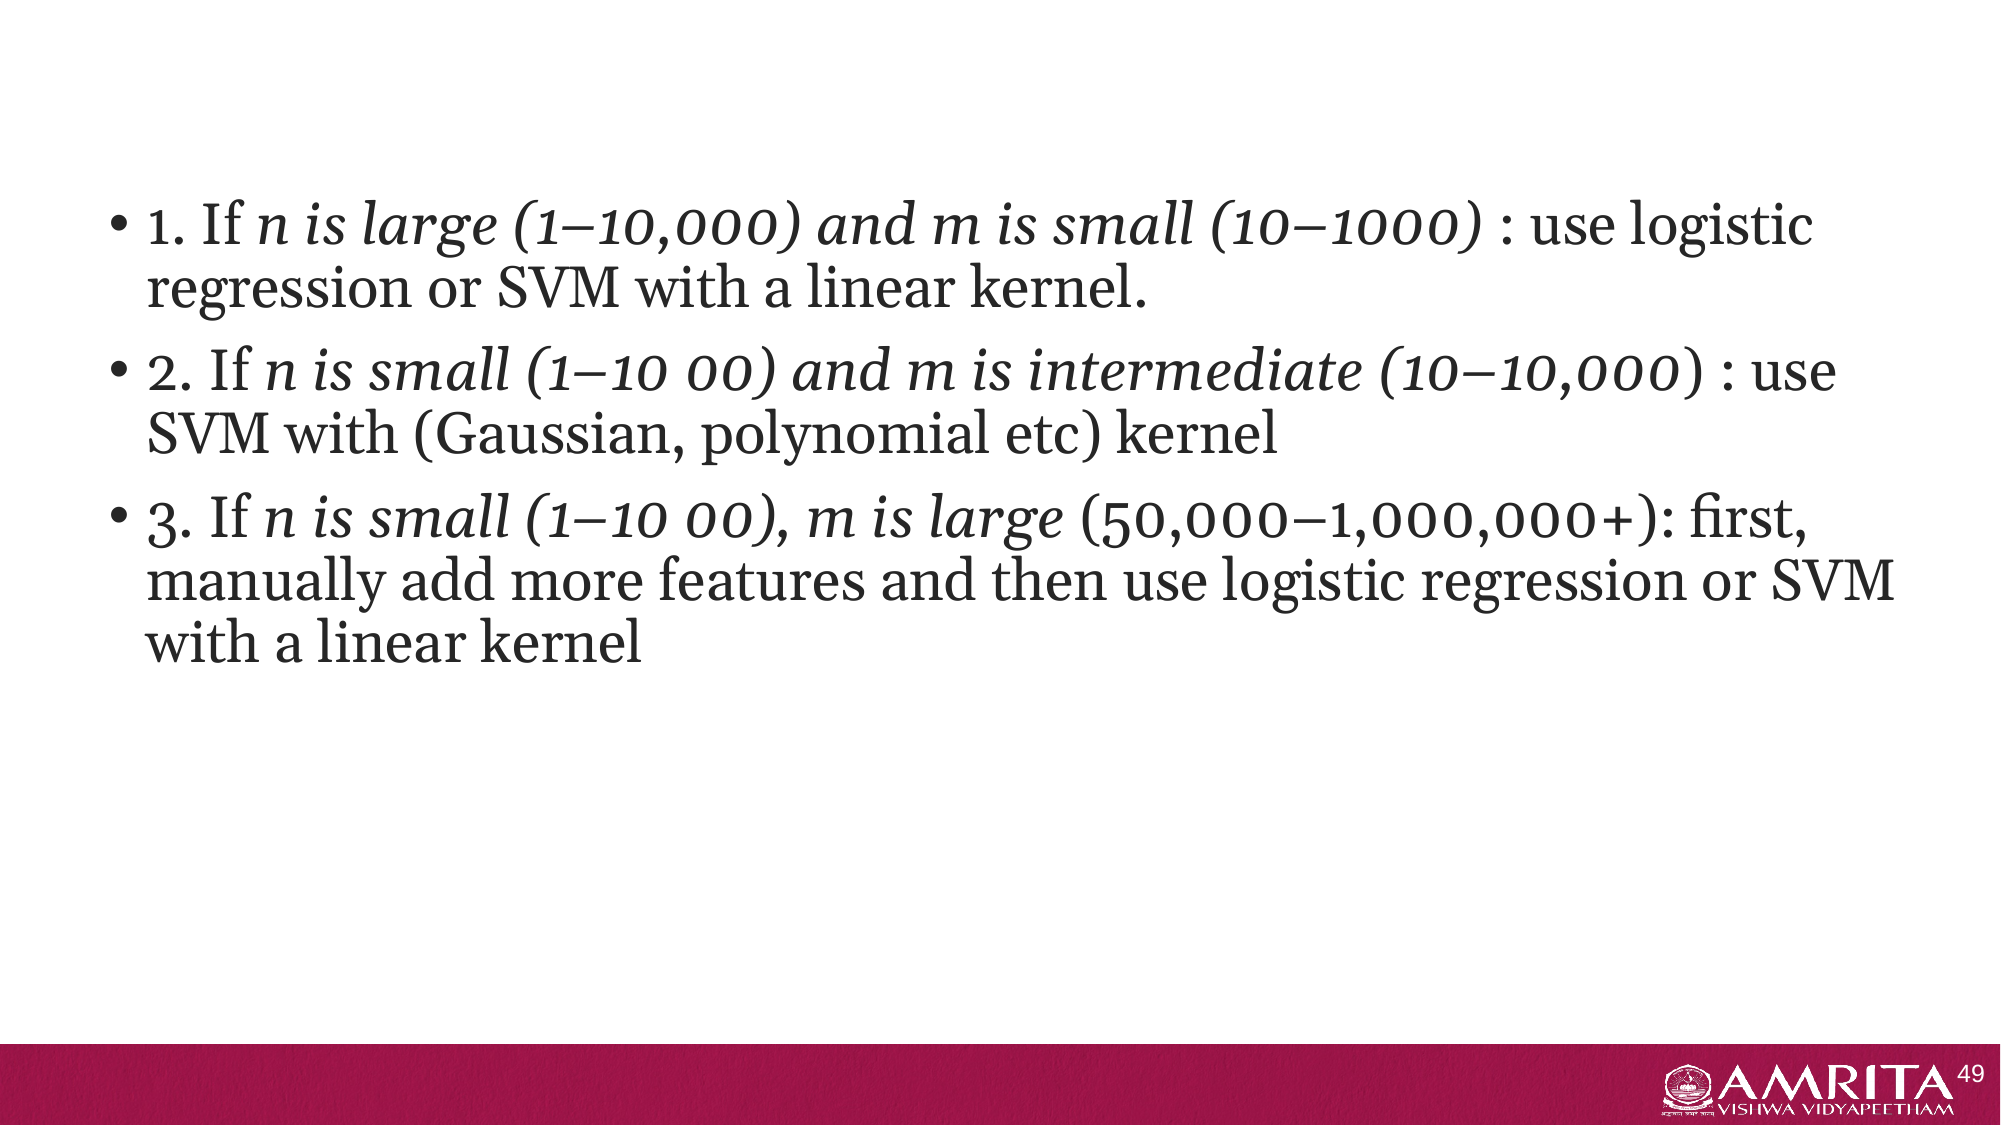

#
1. If n is large (1–10,000) and m is small (10–1000) : use logistic regression or SVM with a linear kernel.
2. If n is small (1–10 00) and m is intermediate (10–10,000) : use SVM with (Gaussian, polynomial etc) kernel
3. If n is small (1–10 00), m is large (50,000–1,000,000+): first, manually add more features and then use logistic regression or SVM with a linear kernel

49